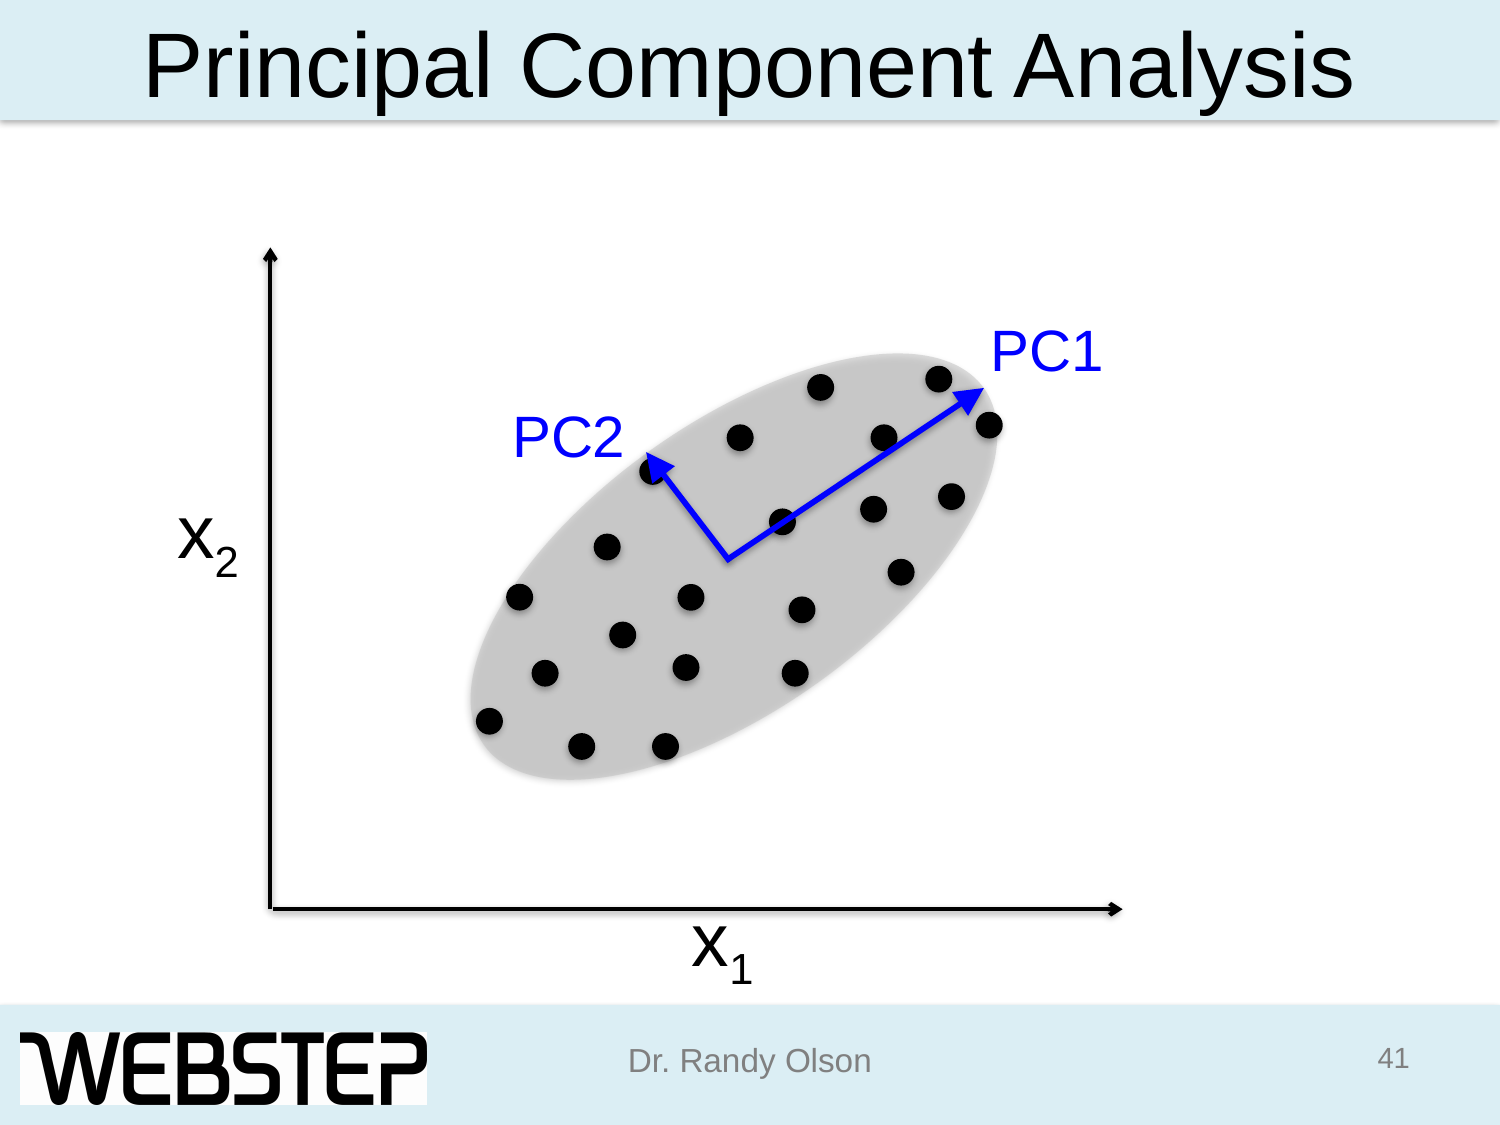

# Principal Component Analysis
PC1

PC2

x2

x1
41